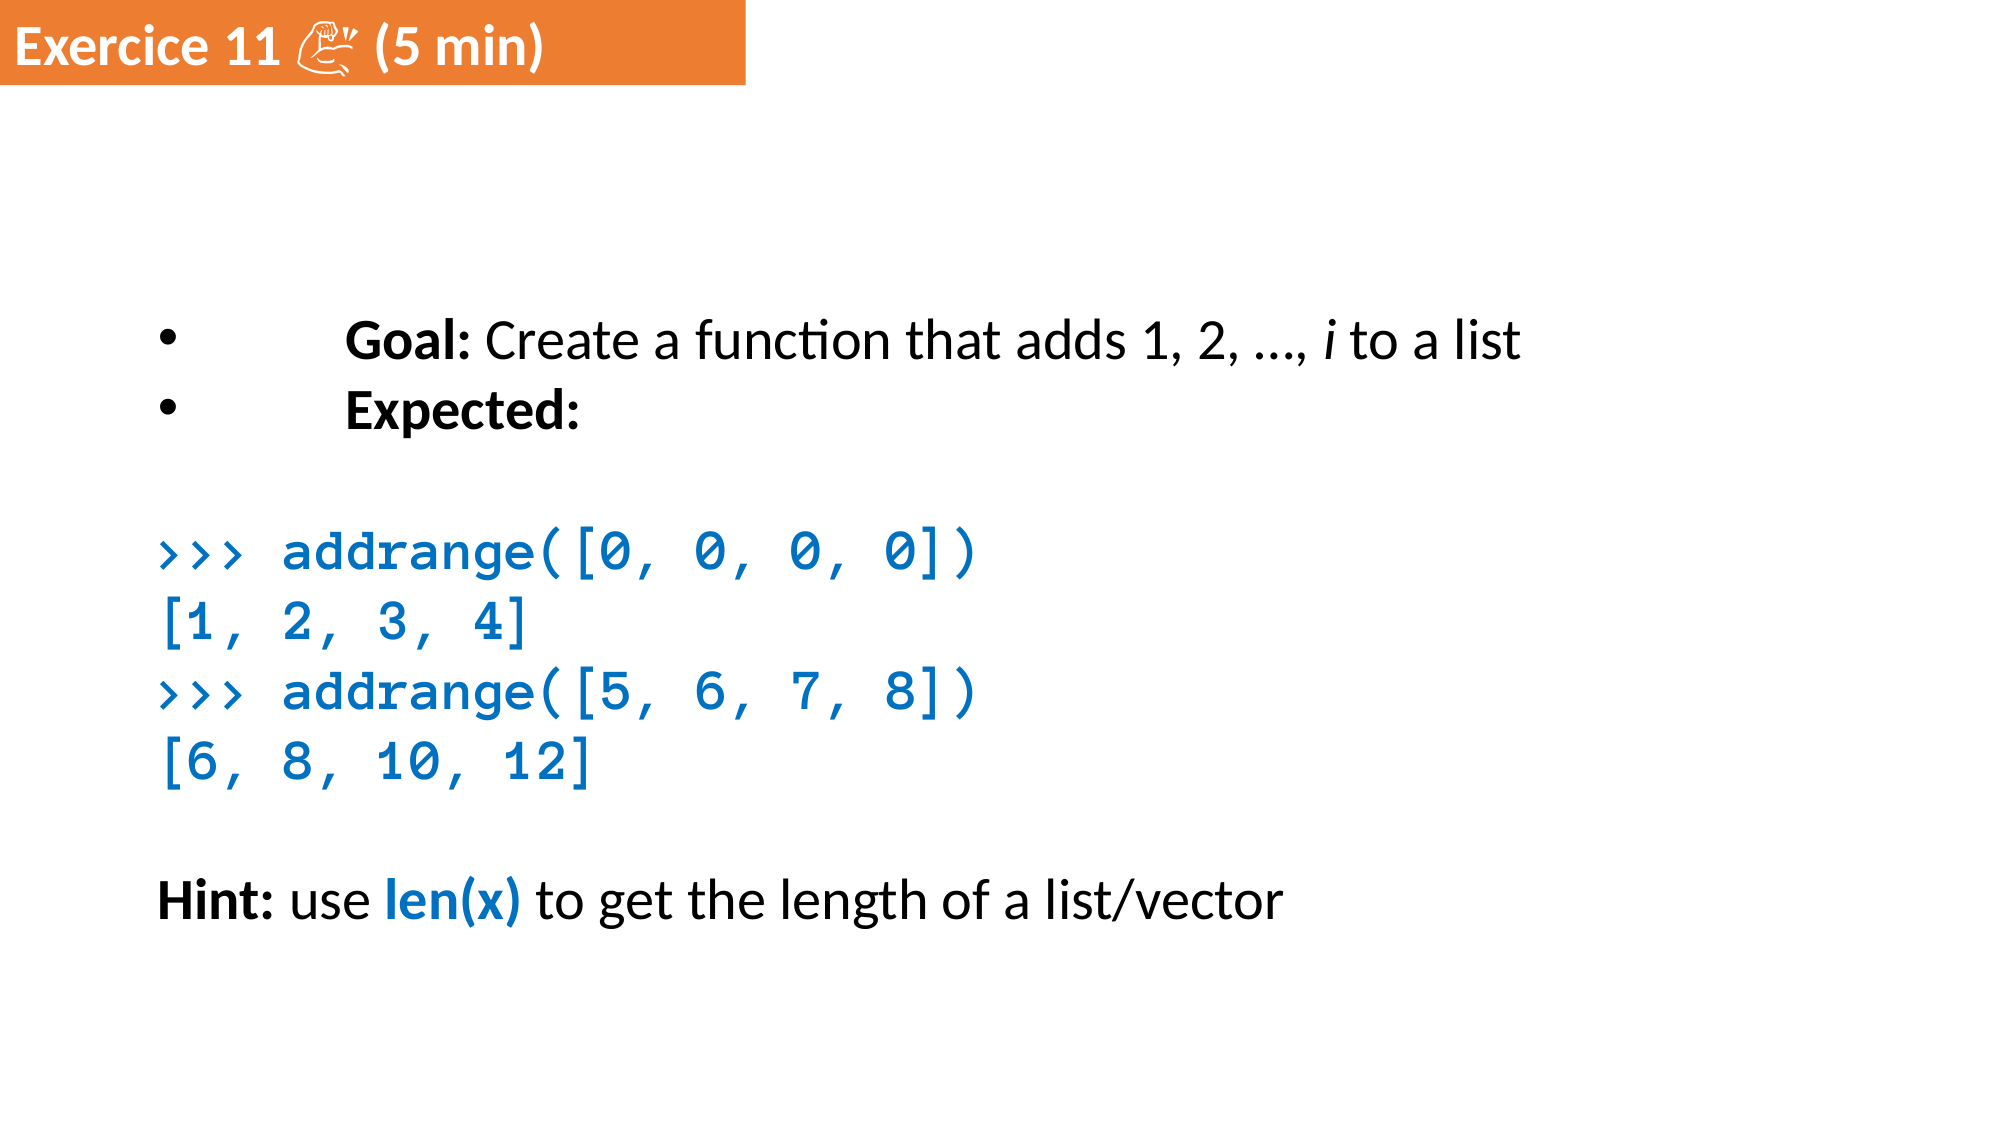

Exercice 11 💪 (5 min)
Goal: Create a function that adds 1, 2, …, i to a list
Expected:

>>> addrange([0, 0, 0, 0])
[1, 2, 3, 4]
>>> addrange([5, 6, 7, 8])
[6, 8, 10, 12]

Hint: use len(x) to get the length of a list/vector